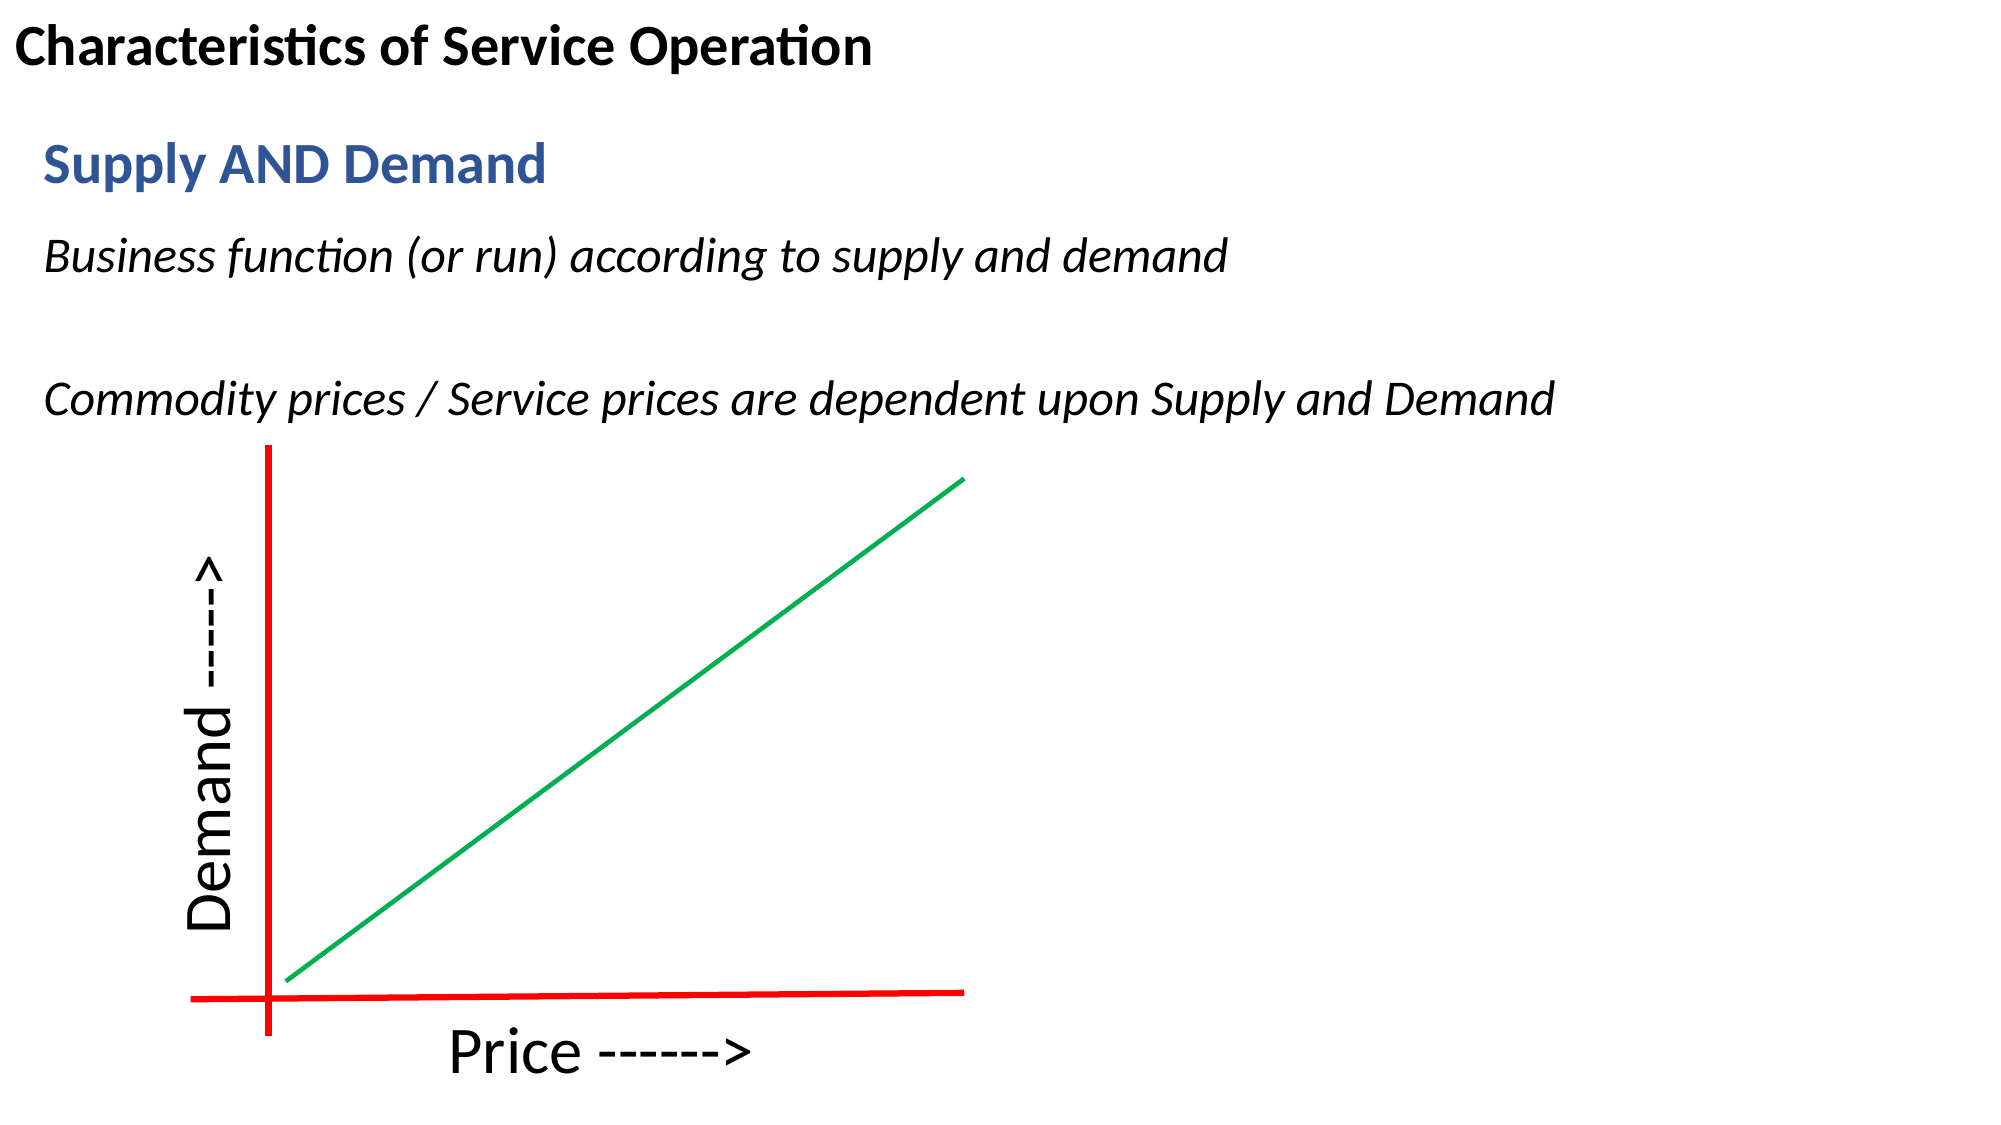

Characteristics of Service Operation
Supply AND Demand
Business function (or run) according to supply and demand
Commodity prices / Service prices are dependent upon Supply and Demand
Demand ----->
Price ------>